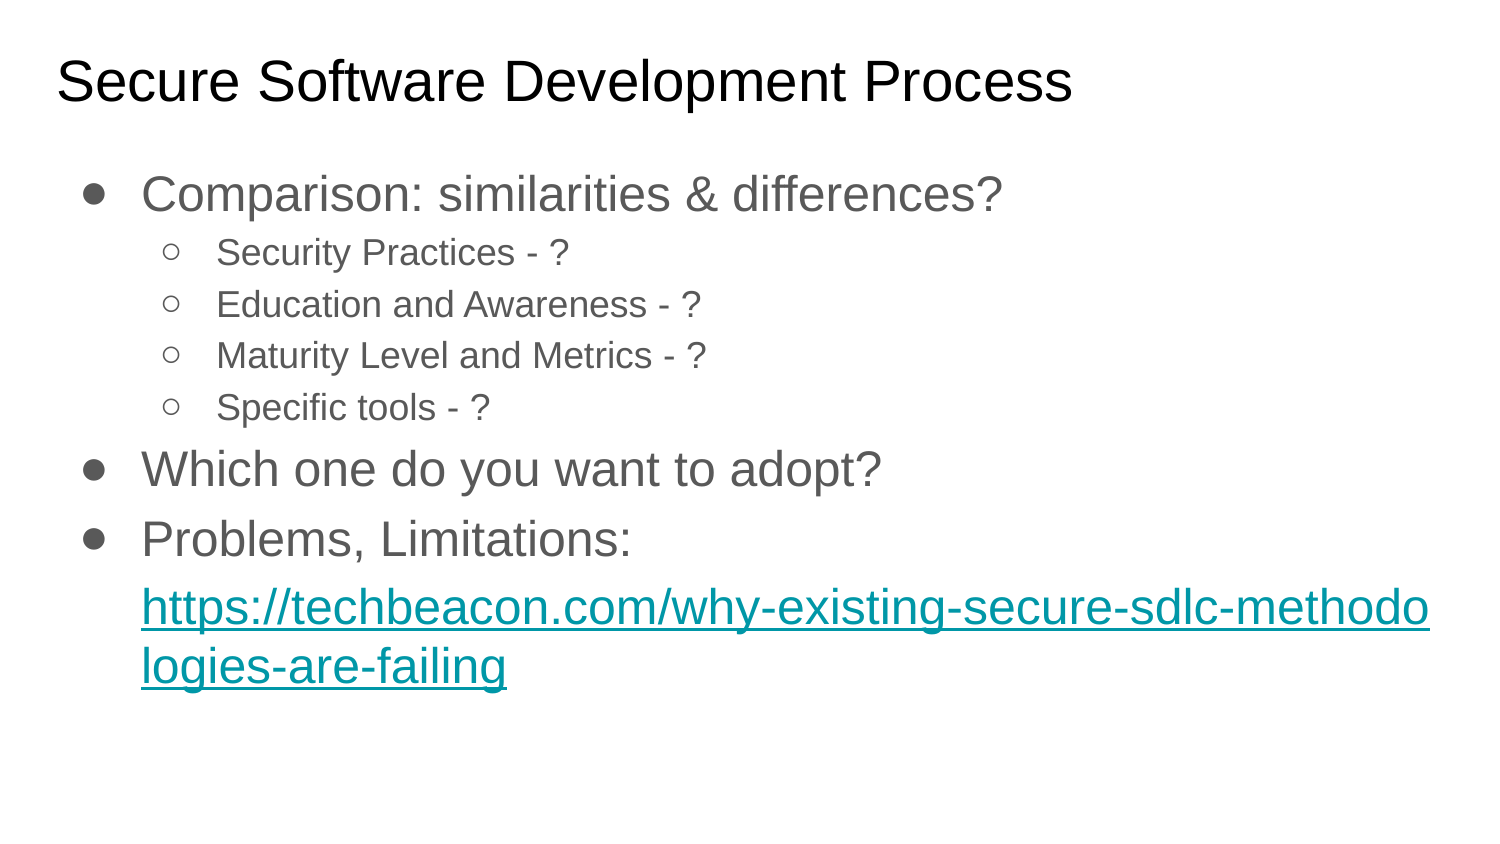

# Secure Software Development Process
Comparison: similarities & differences?
Security Practices - ?
Education and Awareness - ?
Maturity Level and Metrics - ?
Specific tools - ?
Which one do you want to adopt?
Problems, Limitations: https://techbeacon.com/why-existing-secure-sdlc-methodologies-are-failing